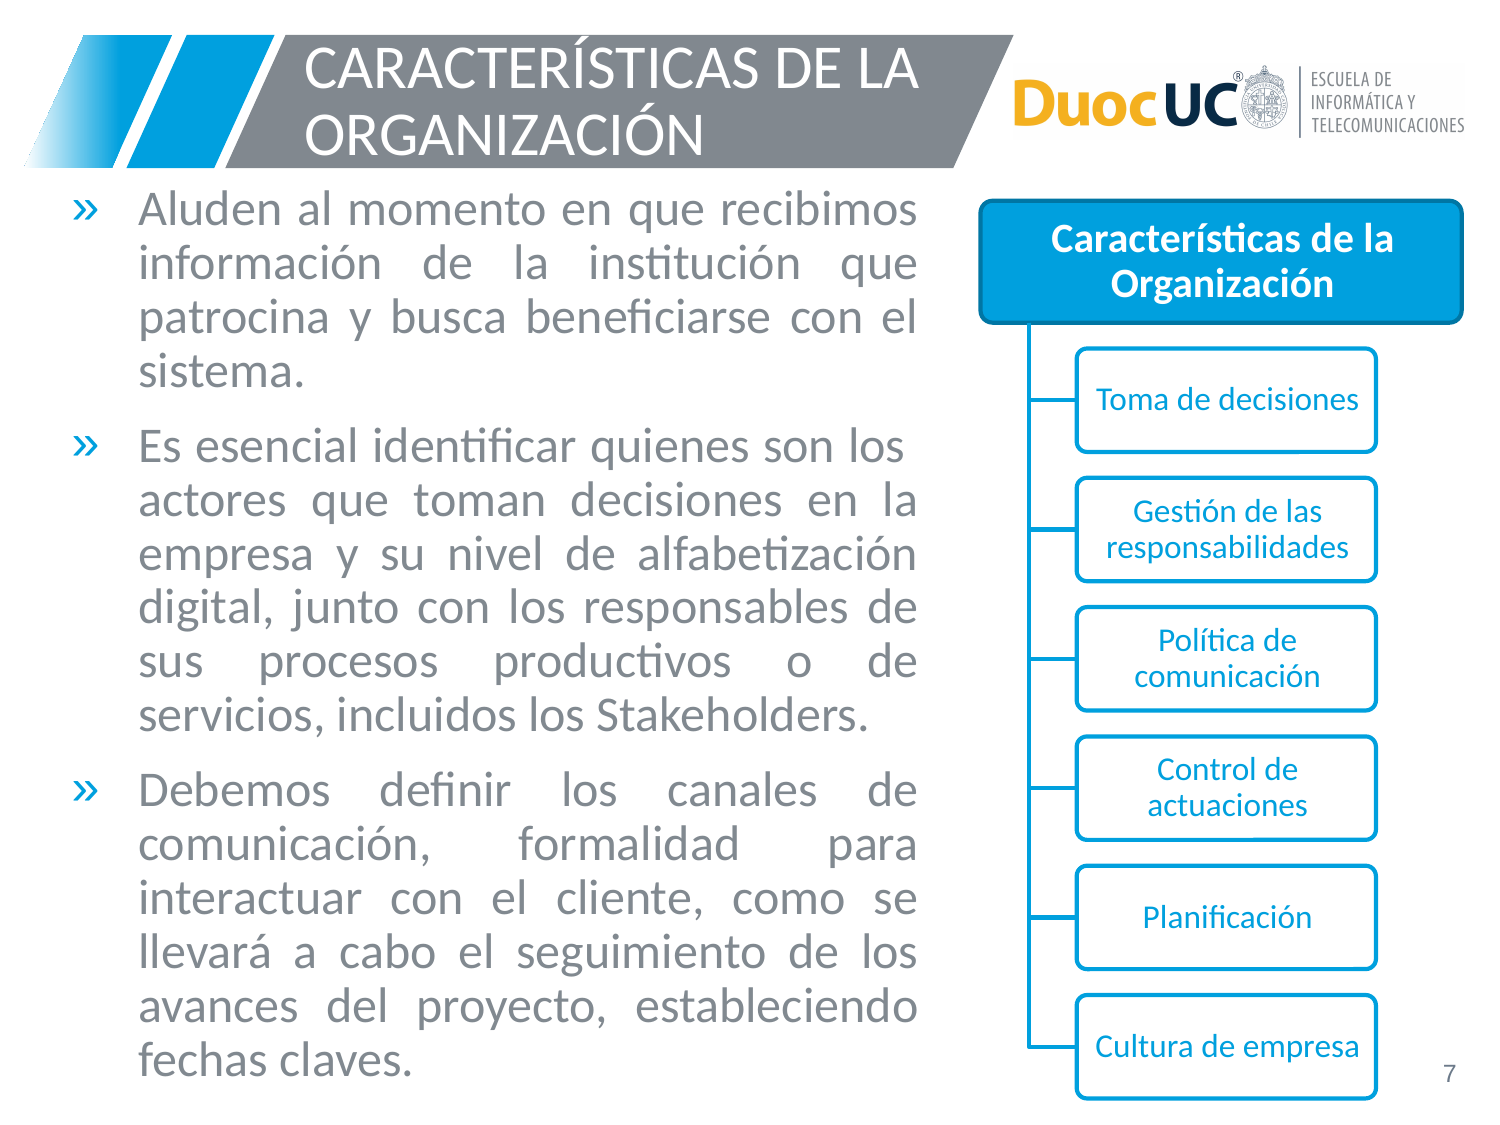

# CARACTERÍSTICAS DE LA ORGANIZACIÓN
Aluden al momento en que recibimos información de la institución que patrocina y busca beneficiarse con el sistema.
Es esencial identificar quienes son los  actores que toman decisiones en la empresa y su nivel de alfabetización digital, junto con los responsables de sus procesos productivos o de servicios, incluidos los Stakeholders.
Debemos definir los canales de comunicación, formalidad para interactuar con el cliente, como se llevará a cabo el seguimiento de los avances del proyecto, estableciendo fechas claves.

Características de la Organización
Toma de decisiones
Gestión de las responsabilidades
Política de comunicación
Control de actuaciones
Planificación
Cultura de empresa